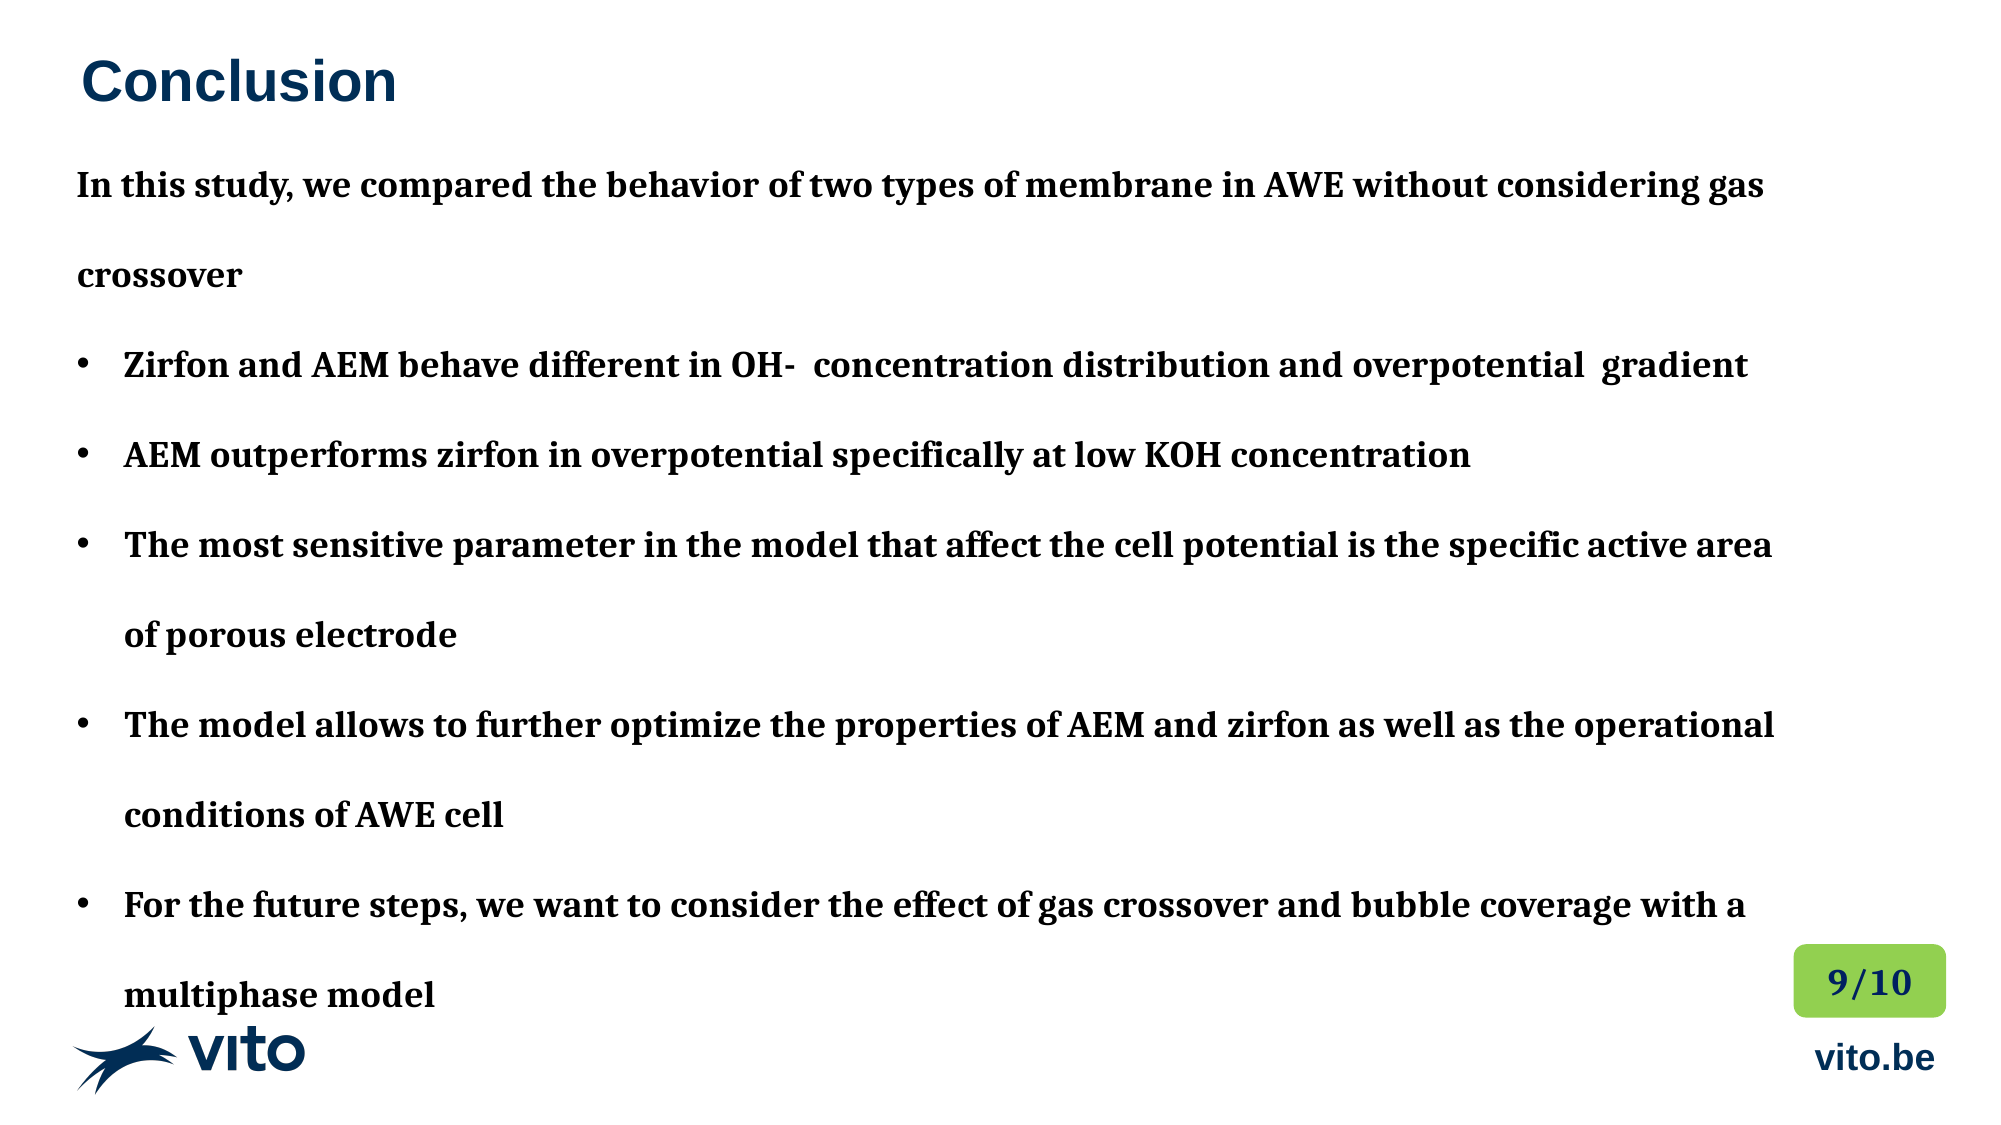

# Conclusion
In this study, we compared the behavior of two types of membrane in AWE without considering gas crossover
Zirfon and AEM behave different in OH-  concentration distribution and overpotential  gradient
AEM outperforms zirfon in overpotential specifically at low KOH concentration
The most sensitive parameter in the model that affect the cell potential is the specific active area of porous electrode
The model allows to further optimize the properties of AEM and zirfon as well as the operational conditions of AWE cell
For the future steps, we want to consider the effect of gas crossover and bubble coverage with a multiphase model

9/10